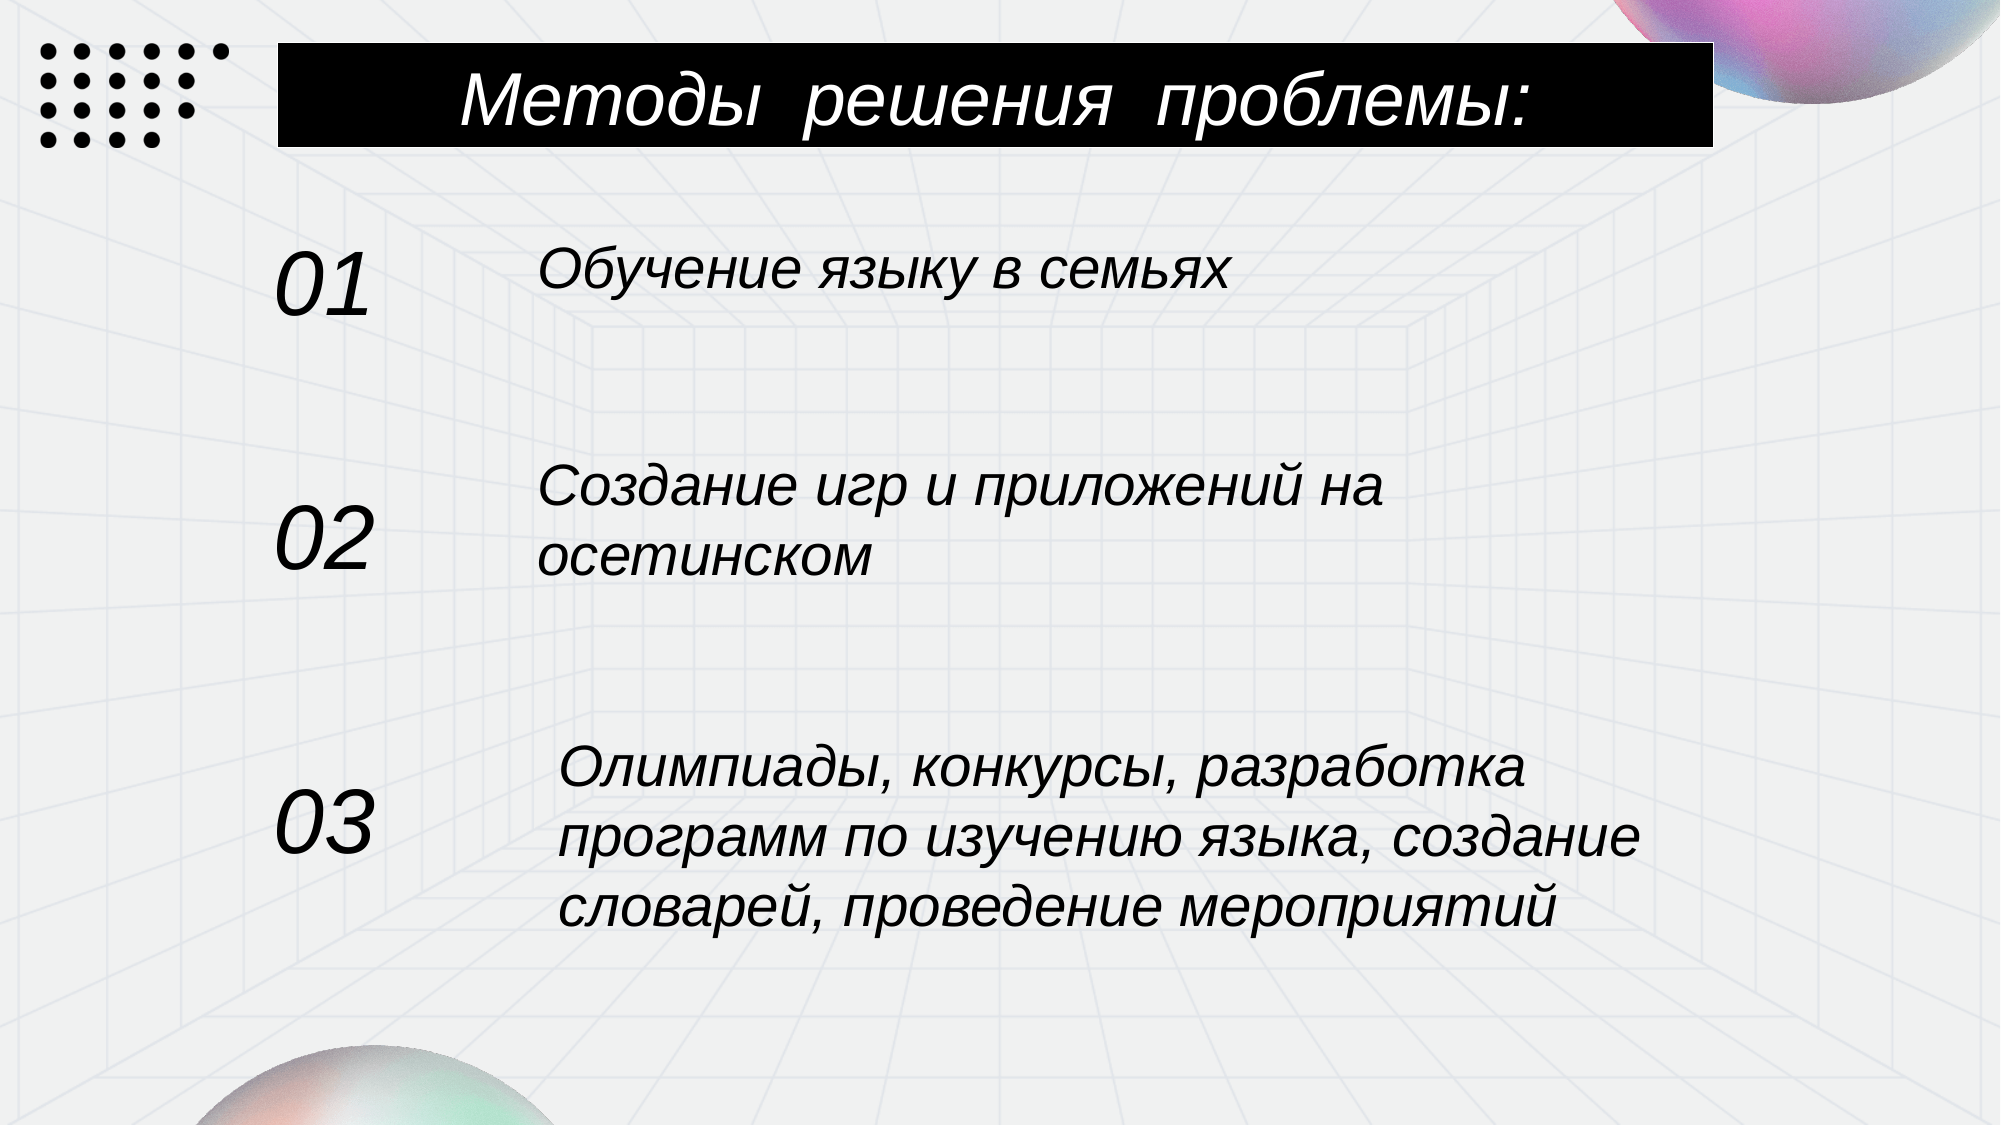

Методы  решения  проблемы:
01
Обучение языку в семьях
Создание игр и приложений на осетинском
02
Олимпиады, конкурсы, разработка программ по изучению языка, создание словарей, проведение мероприятий
03